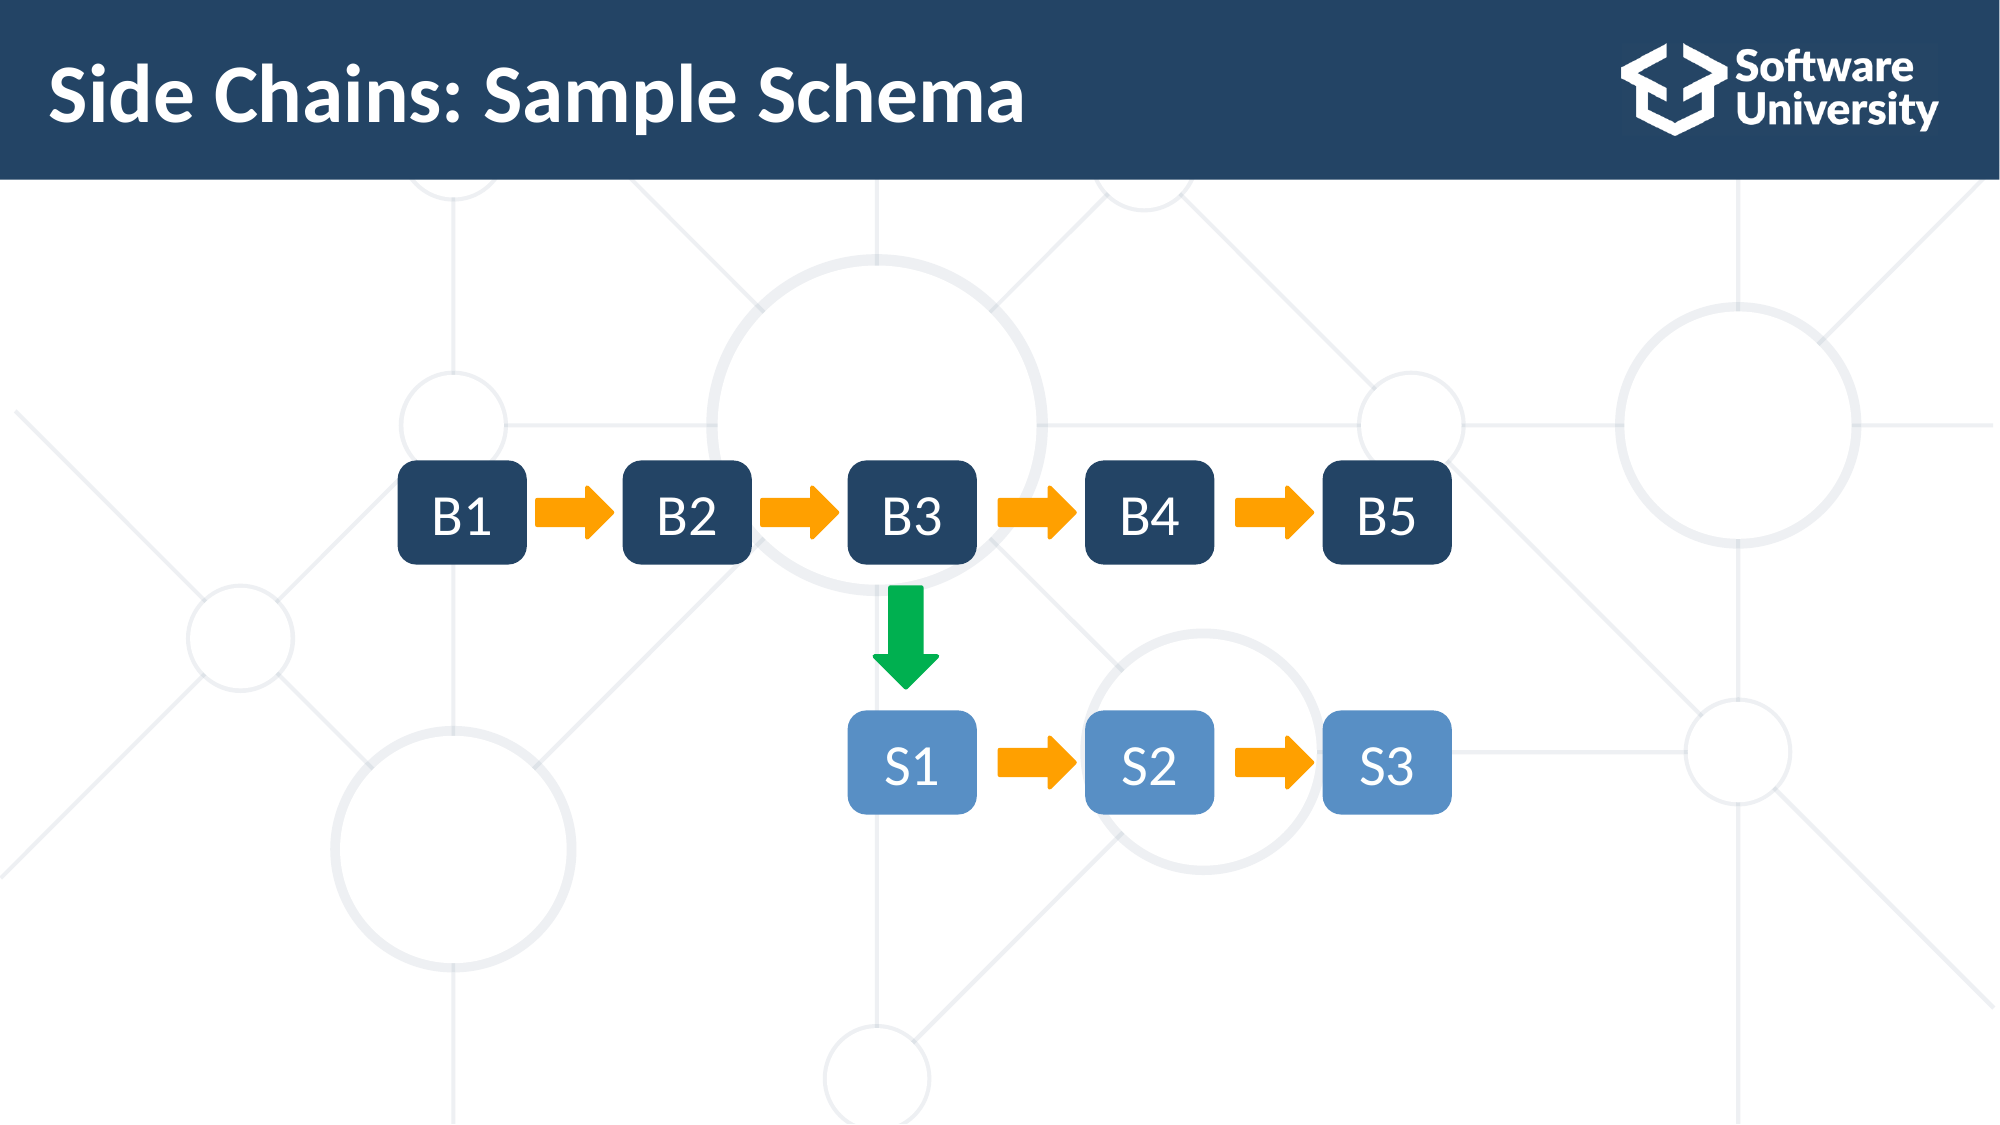

# Side Chains: Sample Schema
B1
B2
B3
B4
B5

S1
S2
S3